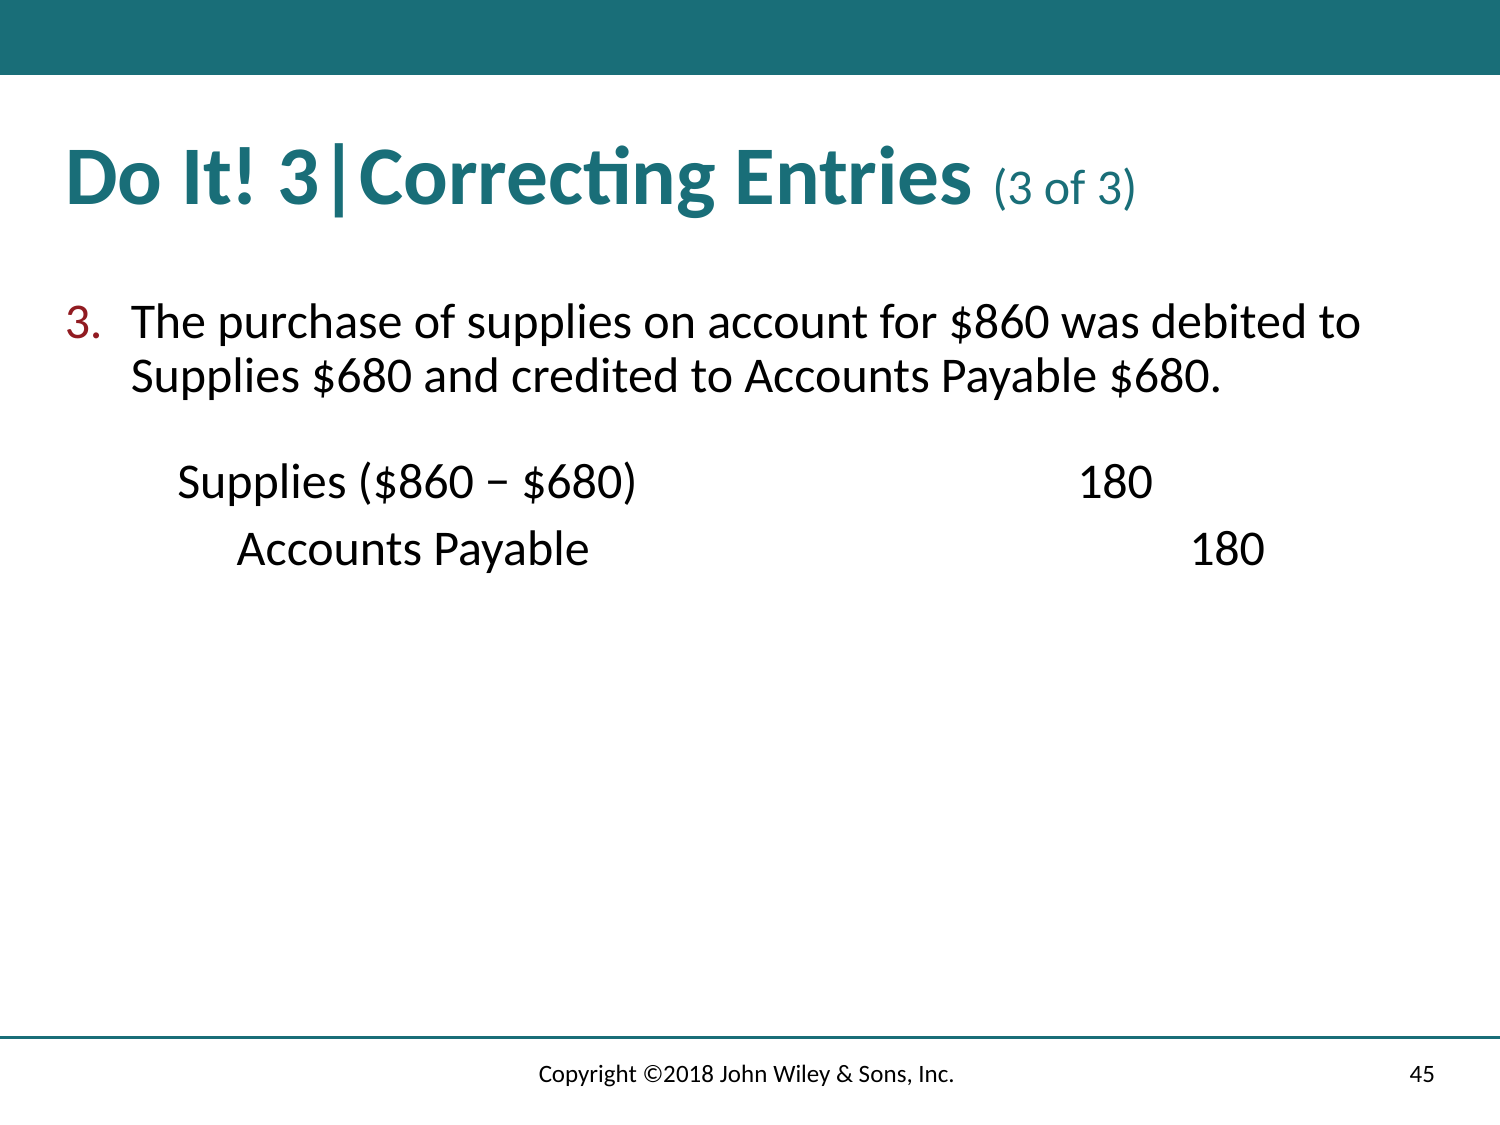

# Do It! 3|Correcting Entries (3 of 3)
The purchase of supplies on account for $860 was debited to Supplies $680 and credited to Accounts Payable $680.
Supplies ($860 − $680) 			180
Accounts Payable 			                  180
Copyright ©2018 John Wiley & Sons, Inc.
45